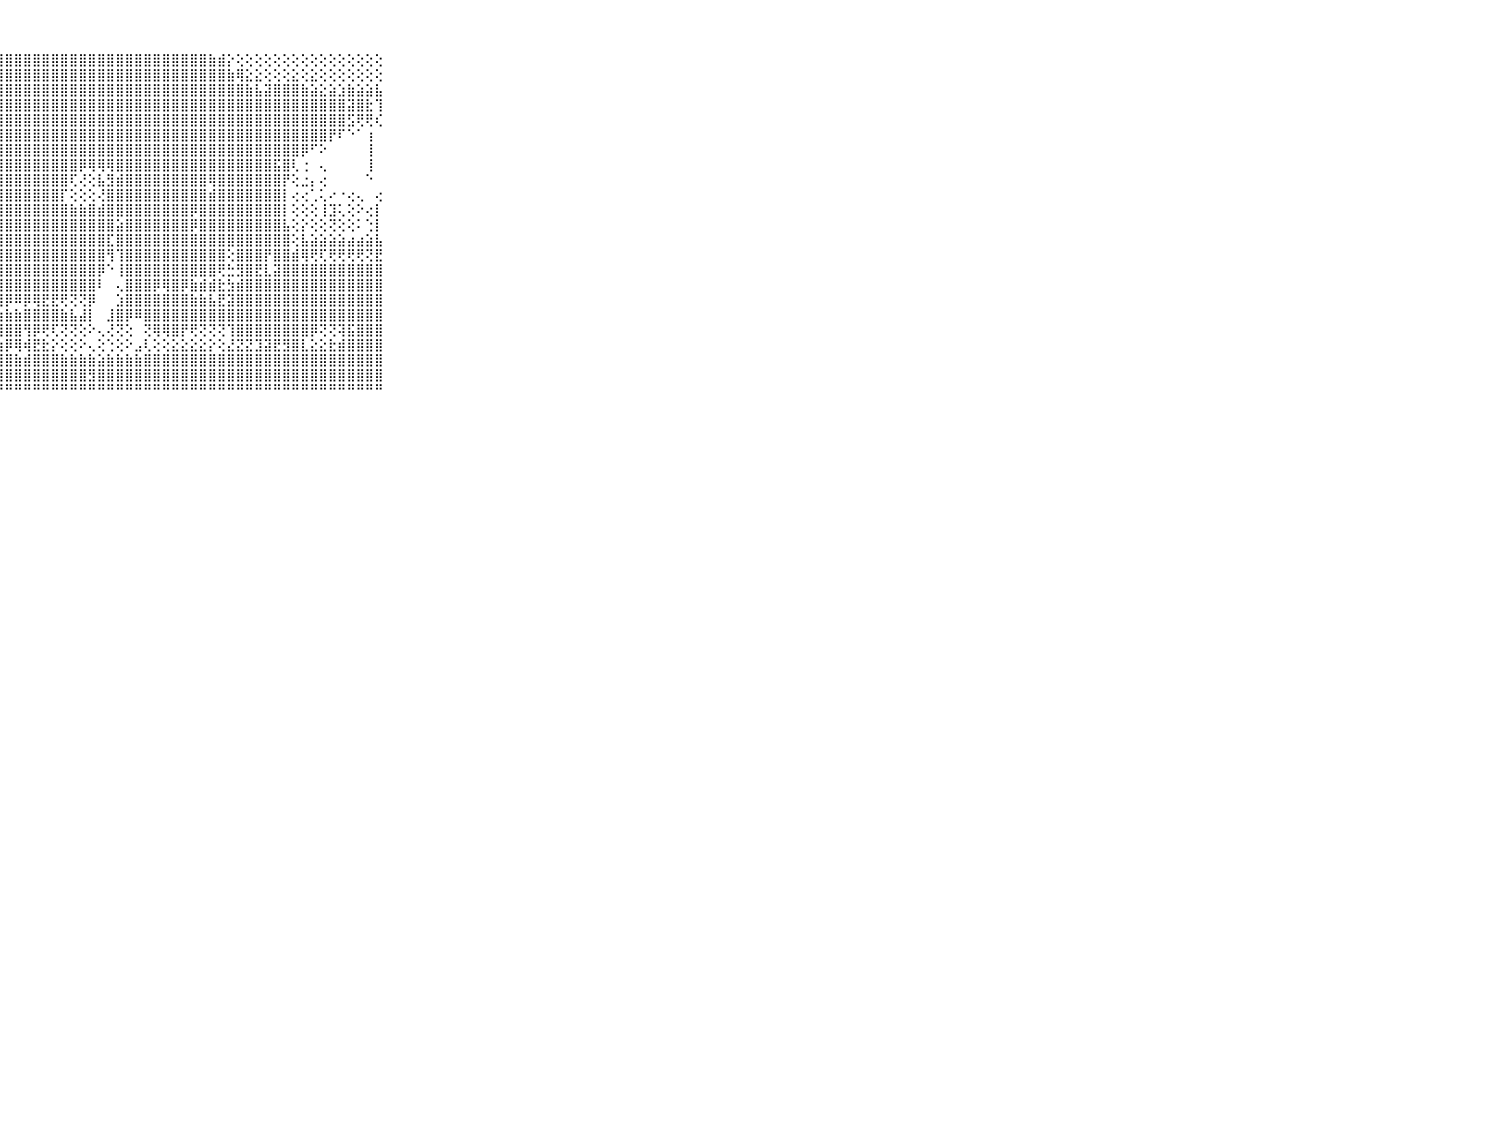

⠀⠀⠀⠀⠀⠀⠀⠀⠀⠀⠀⣿⣿⣿⣿⣿⣿⣿⣿⣿⣿⣿⣿⣿⣿⣿⣿⣿⣿⣿⣿⣿⣿⣿⣿⣿⣿⣿⣿⣿⣿⣿⣿⣿⣿⣿⣿⣿⣿⣿⣷⣾⡕⢕⢕⢕⢕⢕⢕⢕⢕⢕⢕⢕⢕⢕⢕⢕⢕⠀⠀⠀⠀⠀⠀⠀⠀⠀⠀⠀⠀
⠀⠀⠀⠀⠀⠀⠀⠀⠀⠀⠀⣿⣿⣿⣿⣿⣿⣿⣿⣿⣿⣿⣿⣿⣿⣿⣿⣿⣿⣿⣿⣿⣿⣿⣿⣿⣿⣿⣿⣿⣿⣿⣿⣿⣿⣿⣿⣿⣿⣿⣿⣿⣷⢿⣕⣕⢕⢕⢕⣕⢕⣕⢕⢕⢕⢕⢕⢕⢕⠀⠀⠀⠀⠀⠀⠀⠀⠀⠀⠀⠀
⠀⠀⠀⠀⠀⠀⠀⠀⠀⠀⠀⣿⣿⣿⣿⣿⣿⣿⣿⣿⣿⣿⣿⣿⣿⣿⣿⣿⣿⣿⣿⣿⣿⣿⣿⣿⣿⣿⣿⣿⣿⣿⣿⣿⣿⣿⣿⣿⣿⣿⣿⣿⣿⣿⣷⣧⣽⣿⣿⣿⣷⣵⣕⣵⣱⣷⣵⣵⣧⠀⠀⠀⠀⠀⠀⠀⠀⠀⠀⠀⠀
⠀⠀⠀⠀⠀⠀⠀⠀⠀⠀⠀⣿⣿⣿⣿⣿⣿⣿⣿⣿⣿⣿⣿⣿⣿⣿⣿⣿⣿⣿⣿⣿⣿⣿⣿⣿⣿⣿⣿⣿⣿⣿⣿⣿⣿⣿⣿⣿⣿⣿⣿⣿⣿⣿⣿⣿⣿⣿⣿⣿⣿⣿⣿⣿⣿⣽⣿⣗⢹⠀⠀⠀⠀⠀⠀⠀⠀⠀⠀⠀⠀
⠀⠀⠀⠀⠀⠀⠀⠀⠀⠀⠀⣿⣿⣿⣿⣿⣿⣿⣿⣿⣿⣿⣿⣿⣿⣿⣿⣿⣿⣿⣿⣿⣿⣿⣿⣿⣿⣿⣿⣿⣿⣿⣿⣿⣿⣿⣿⣿⣿⣿⣿⣿⣿⣿⣿⣿⣿⣿⣿⣿⣿⣿⣿⣿⣿⣫⢟⢟⢎⠀⠀⠀⠀⠀⠀⠀⠀⠀⠀⠀⠀
⠀⠀⠀⠀⠀⠀⠀⠀⠀⠀⠀⣿⣿⣿⣿⣿⣿⣿⣿⣿⣿⣿⣿⣿⣿⣿⣿⣿⣿⣿⣿⣿⣿⣿⣿⣿⣿⣿⣿⣿⣿⣿⣿⣿⣿⣿⣿⣿⣿⣿⣿⣿⣿⣿⣿⣿⣿⣿⣿⣿⣿⣿⣿⡟⠏⠑⠁⢰⠀⠀⠀⠀⠀⠀⠀⠀⠀⠀⠀⠀⠀
⠀⠀⠀⠀⠀⠀⠀⠀⠀⠀⠀⡿⠿⠿⢯⢟⣏⣫⢝⢻⢿⣿⣿⣿⣿⣿⣿⣿⣿⣿⣿⣿⣿⣿⣿⣿⣿⣿⣿⣿⣿⣿⣿⣿⣿⣿⣿⣿⣿⣿⣿⣿⣿⣿⣿⣿⣿⣿⣿⣿⡿⠋⠕⠀⠀⠀⠀⢸⠀⠀⠀⠀⠀⠀⠀⠀⠀⠀⠀⠀⠀
⠀⠀⠀⠀⠀⠀⠀⠀⠀⠀⠀⢝⢝⢝⢕⢕⢕⢜⢗⢧⣷⣝⢿⣿⣿⣿⣿⣿⣿⣿⣿⣿⣿⣿⣿⣿⡿⢿⢿⢿⣿⣿⣿⣿⣿⣿⣿⣿⣿⣿⣿⣿⣿⣿⣿⣿⣿⣯⣿⢇⢐⠀⢄⠀⠀⠀⠀⢸⠀⠀⠀⠀⠀⠀⠀⠀⠀⠀⠀⠀⠀
⠀⠀⠀⠀⠀⠀⠀⠀⠀⠀⠀⢕⢕⢕⢕⢕⢕⢕⢕⢜⢻⣿⣇⢻⣿⣿⣿⣿⣿⣿⣿⣿⣿⣿⣿⢏⢜⢕⣧⣻⣾⣿⣿⣿⣿⣿⣿⣿⣿⣿⢿⣿⣿⣿⣿⣿⣿⣿⡟⢕⣐⡄⢔⠀⠀⠀⠀⠑⠀⠀⠀⠀⠀⠀⠀⠀⠀⠀⠀⠀⠀
⠀⠀⠀⠀⠀⠀⠀⠀⠀⠀⠀⣿⣿⣿⣷⣷⣷⣷⣧⣵⣕⣿⣿⢧⣿⣿⣿⣿⣿⣿⣿⣿⣿⣿⡏⢕⢕⢕⢜⣿⣿⣿⣿⣿⣿⣿⣿⣿⣿⣿⣾⣿⣿⣿⣿⣿⣿⣿⡇⢔⢔⢁⢅⠔⠐⢔⢄⠀⢔⠀⠀⠀⠀⠀⠀⠀⠀⠀⠀⠀⠀
⠀⠀⠀⠀⠀⠀⠀⠀⠀⠀⠀⣿⣿⣿⣿⣿⣿⣿⣿⣿⣿⣿⣿⡧⣿⣿⣿⣿⣿⣿⣿⣿⣿⣿⣿⣷⣷⣿⣾⣿⣿⣿⣿⣿⣿⣿⣿⣿⡿⣿⣿⣿⣿⣿⣿⣿⣿⣿⡇⢕⢕⢕⢸⣹⢅⢕⠕⢔⡇⠀⠀⠀⠀⠀⠀⠀⠀⠀⠀⠀⠀
⠀⠀⠀⠀⠀⠀⠀⠀⠀⠀⠀⣿⣿⣿⣿⣿⣿⣿⣿⣿⣿⣿⣿⣷⣿⣿⣿⣿⣿⣿⣿⣿⣿⣿⣿⣿⣿⣿⣿⣿⣵⣿⣿⣿⣿⣿⣿⣿⡿⣿⣿⣿⣿⣿⣿⣿⣿⣿⣧⢕⡕⢕⢕⢝⢕⢕⠅⢑⡇⠀⠀⠀⠀⠀⠀⠀⠀⠀⠀⠀⠀
⠀⠀⠀⠀⠀⠀⠀⠀⠀⠀⠀⣿⣿⣿⣿⣿⣿⣿⣿⣿⣿⣿⣿⡟⣿⣿⣿⣿⣿⣿⣿⣿⣿⣿⣿⣿⣿⣿⣿⣏⣿⣿⣿⣿⣿⣿⣿⣿⣿⣿⣿⣿⣿⣿⣿⣿⣿⣿⣿⢕⣧⣵⣵⣵⣵⣴⣴⣵⣧⠀⠀⠀⠀⠀⠀⠀⠀⠀⠀⠀⠀
⠀⠀⠀⠀⠀⠀⠀⠀⠀⠀⠀⣿⣿⣿⣿⣿⣿⣿⣿⣿⣿⣿⣷⣇⣿⣿⣿⣿⣿⣿⣿⣿⣿⣿⣿⣿⣿⣿⣿⢻⢹⣿⣿⣿⣿⣿⣿⣿⣿⣿⣿⣿⢕⣿⣿⣿⡟⣿⣿⣾⢿⢟⢏⢟⢟⢟⢟⢝⣟⠀⠀⠀⠀⠀⠀⠀⠀⠀⠀⠀⠀
⠀⠀⠀⠀⠀⠀⠀⠀⠀⠀⠀⣿⣿⣿⣿⣿⣿⣿⣿⣿⣿⣿⣿⡇⣿⣿⣿⣿⣿⣿⣿⣿⣿⣿⣿⣿⣿⣿⡿⠑⢸⣿⣿⣿⣿⣿⣿⣿⣿⣿⣿⢟⣓⣻⣿⣟⣇⣽⣿⣿⣿⣿⣿⣿⣿⣿⣿⣿⣿⠀⠀⠀⠀⠀⠀⠀⠀⠀⠀⠀⠀
⠀⠀⠀⠀⠀⠀⠀⠀⠀⠀⠀⣿⣿⣿⣿⣿⣿⣿⣿⣿⣿⣿⣿⡧⣿⣿⣿⣿⣿⣿⣿⣿⣿⣿⣿⣿⣿⣿⠇⠀⢄⣿⣿⣿⡿⢿⣿⡿⣷⣾⣾⣗⣳⣾⣿⣿⣿⣿⣿⣿⣿⣿⣿⣿⣿⣿⣿⣿⣿⠀⠀⠀⠀⠀⠀⠀⠀⠀⠀⠀⠀
⠀⠀⠀⠀⠀⠀⠀⠀⠀⠀⠀⣿⣿⣿⣿⣿⣿⣿⣿⡿⢿⢿⢏⢕⣿⣿⣿⣿⡿⠿⡿⢿⣟⣟⢟⢝⢝⡿⠀⠀⣱⣿⣿⣿⣿⣿⣿⣿⣷⣷⣧⣟⣽⣿⣿⣿⣿⣿⣿⣿⣿⣿⣿⣿⣿⣿⣿⣿⣿⠀⠀⠀⠀⠀⠀⠀⠀⠀⠀⠀⠀
⠀⠀⠀⠀⠀⠀⠀⠀⠀⠀⠀⣿⣿⣿⣿⣿⣿⣿⡿⢿⢿⣟⡟⢟⢹⣽⣵⣷⣷⣷⣿⣿⣿⣿⣷⣧⣼⡇⠀⣸⣿⡿⠿⣿⣿⣿⣿⣿⣿⣿⣿⣿⣿⣿⣿⣿⣿⣿⣿⣿⣿⣿⣿⣿⣿⣿⣿⣿⣿⠀⠀⠀⠀⠀⠀⠀⠀⠀⠀⠀⠀
⠀⠀⠀⠀⠀⠀⠀⠀⠀⠀⠀⢟⢏⢝⢹⣵⣵⣷⣿⣿⣿⣿⣿⢧⣿⣿⣿⣿⣿⣿⢻⡿⢟⢏⢝⢝⢕⠕⢄⢜⢝⢕⠀⢝⢿⢿⣿⡟⢟⢝⢝⢝⢹⣿⣿⣿⣿⣿⣿⣿⣿⡿⢝⢝⢽⣯⣿⣿⣿⠀⠀⠀⠀⠀⠀⠀⠀⠀⠀⠀⠀
⠀⠀⠀⠀⠀⠀⠀⠀⠀⠀⠀⢕⢕⢕⣝⣹⣽⣿⣿⣿⣿⢿⡿⢯⣿⣻⡷⣷⡿⢿⢾⣟⣗⡕⢕⢕⠕⢄⢕⢑⢕⠕⣠⢇⢕⢕⣕⣕⣕⣕⡕⢕⣜⣝⣝⣹⣽⣟⣻⣿⣇⣕⣕⣗⣾⣿⣿⣿⣿⠀⠀⠀⠀⠀⠀⠀⠀⠀⠀⠀⠀
⠀⠀⠀⠀⠀⠀⠀⠀⠀⠀⠀⢱⣵⣿⣿⣽⣿⣿⣿⣿⣿⣷⣿⣿⣷⣾⣿⣿⣿⣷⣾⣿⣿⣿⣷⣷⣷⣷⣵⣷⣷⣷⣷⣿⣿⣿⣿⣿⣿⣿⣿⣿⣿⣿⣿⣿⣿⣿⣿⣿⣿⣿⣿⣿⣿⣿⣿⣿⣿⠀⠀⠀⠀⠀⠀⠀⠀⠀⠀⠀⠀
⠀⠀⠀⠀⠀⠀⠀⠀⠀⠀⠀⢸⢿⢿⢿⡿⣿⣿⣿⣿⣿⣿⣿⣿⣿⣿⣿⣿⣿⣿⣿⣿⣿⣿⣿⣿⣿⣻⣿⣿⣿⣿⣿⣿⣿⣿⣿⣿⣿⣿⣿⣿⣿⣿⣿⣿⣿⣿⣿⣿⣿⣿⣿⣿⣿⣿⣿⣿⣿⠀⠀⠀⠀⠀⠀⠀⠀⠀⠀⠀⠀
⠀⠀⠀⠀⠀⠀⠀⠀⠀⠀⠀⠑⠑⠑⠑⠘⠘⠛⠛⠛⠛⠛⠛⠛⠛⠛⠛⠛⠛⠛⠛⠛⠛⠛⠛⠛⠛⠛⠛⠛⠛⠛⠛⠛⠛⠛⠛⠛⠛⠛⠛⠛⠛⠛⠛⠛⠛⠛⠛⠛⠛⠛⠛⠛⠛⠛⠛⠛⠛⠀⠀⠀⠀⠀⠀⠀⠀⠀⠀⠀⠀